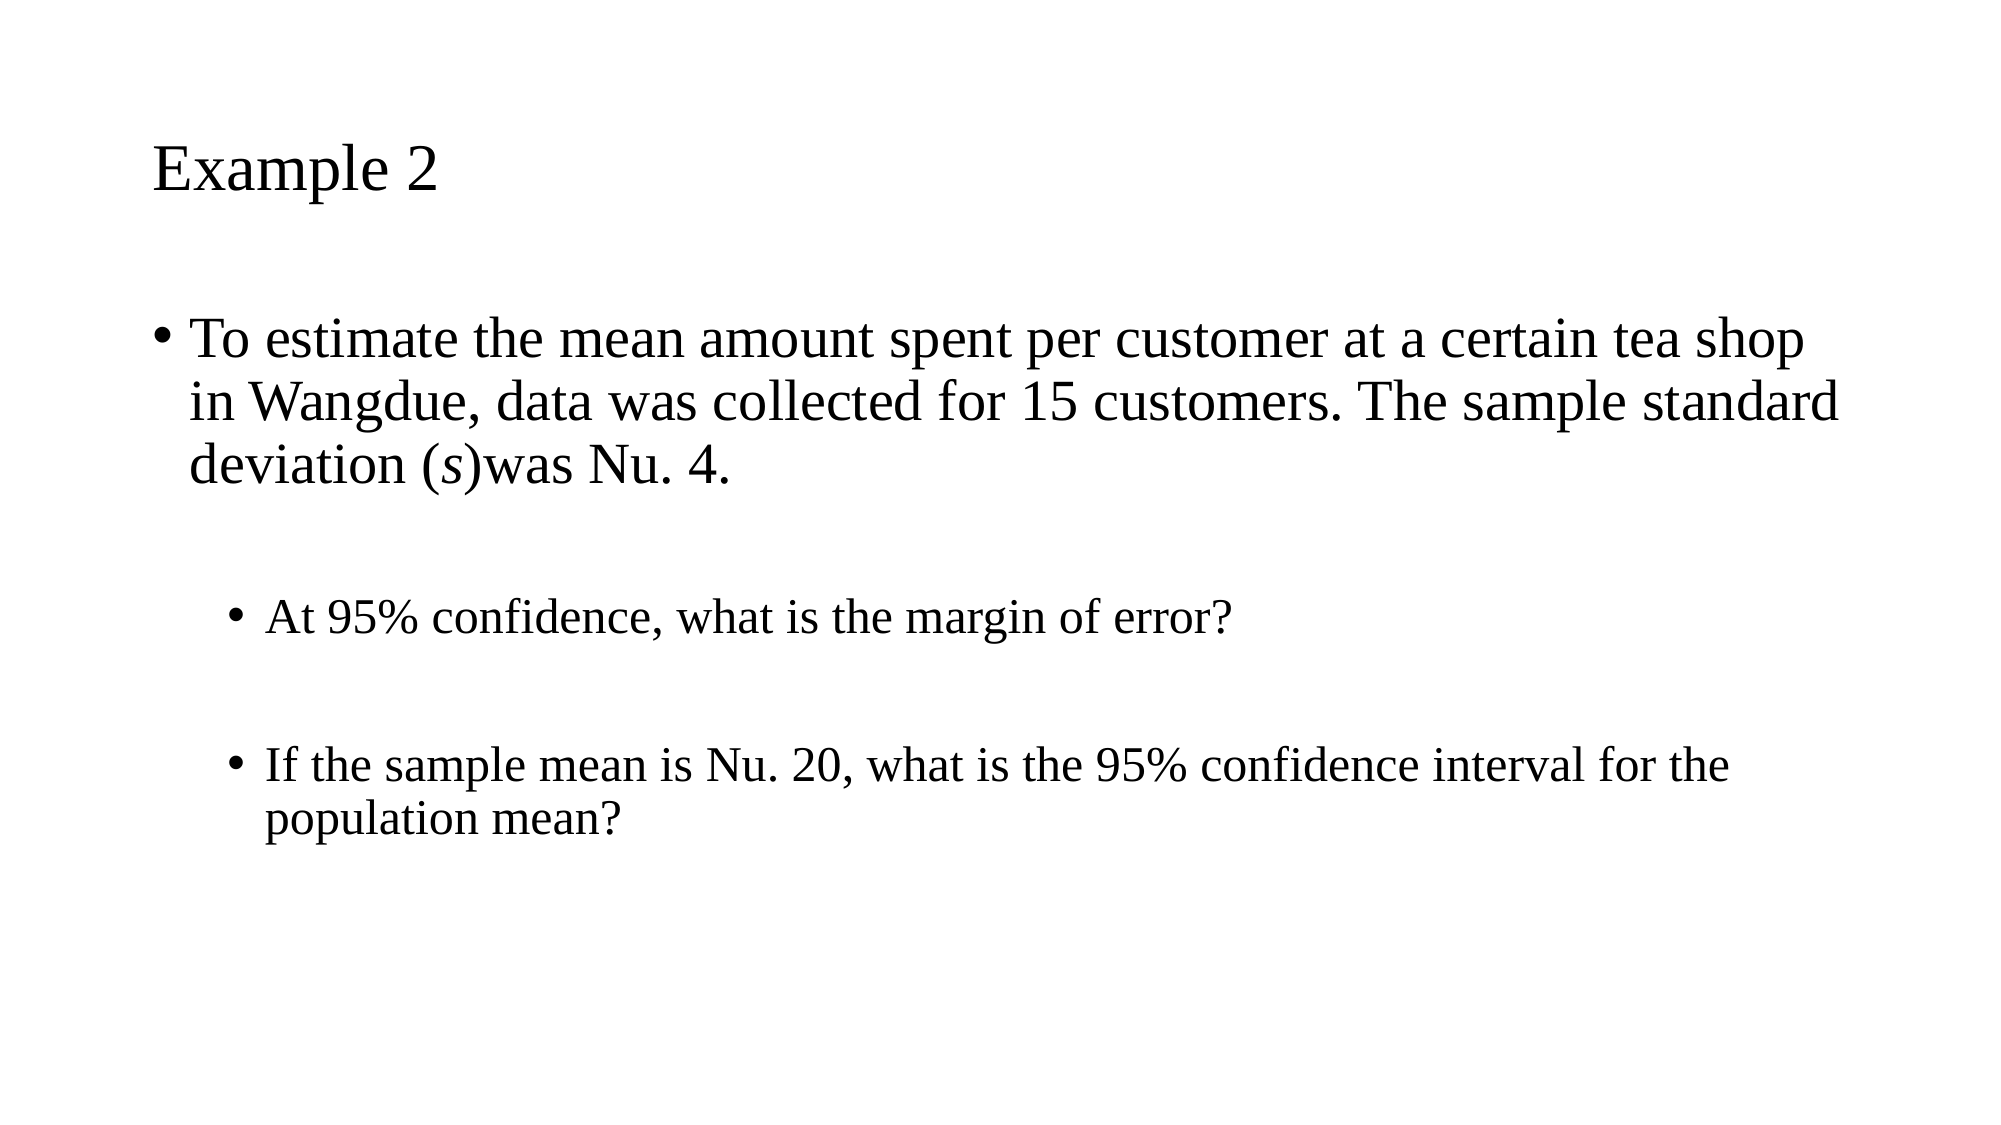

# Example 2
To estimate the mean amount spent per customer at a certain tea shop in Wangdue, data was collected for 15 customers. The sample standard deviation (s)was Nu. 4.

At 95% confidence, what is the margin of error?

If the sample mean is Nu. 20, what is the 95% confidence interval for the population mean?